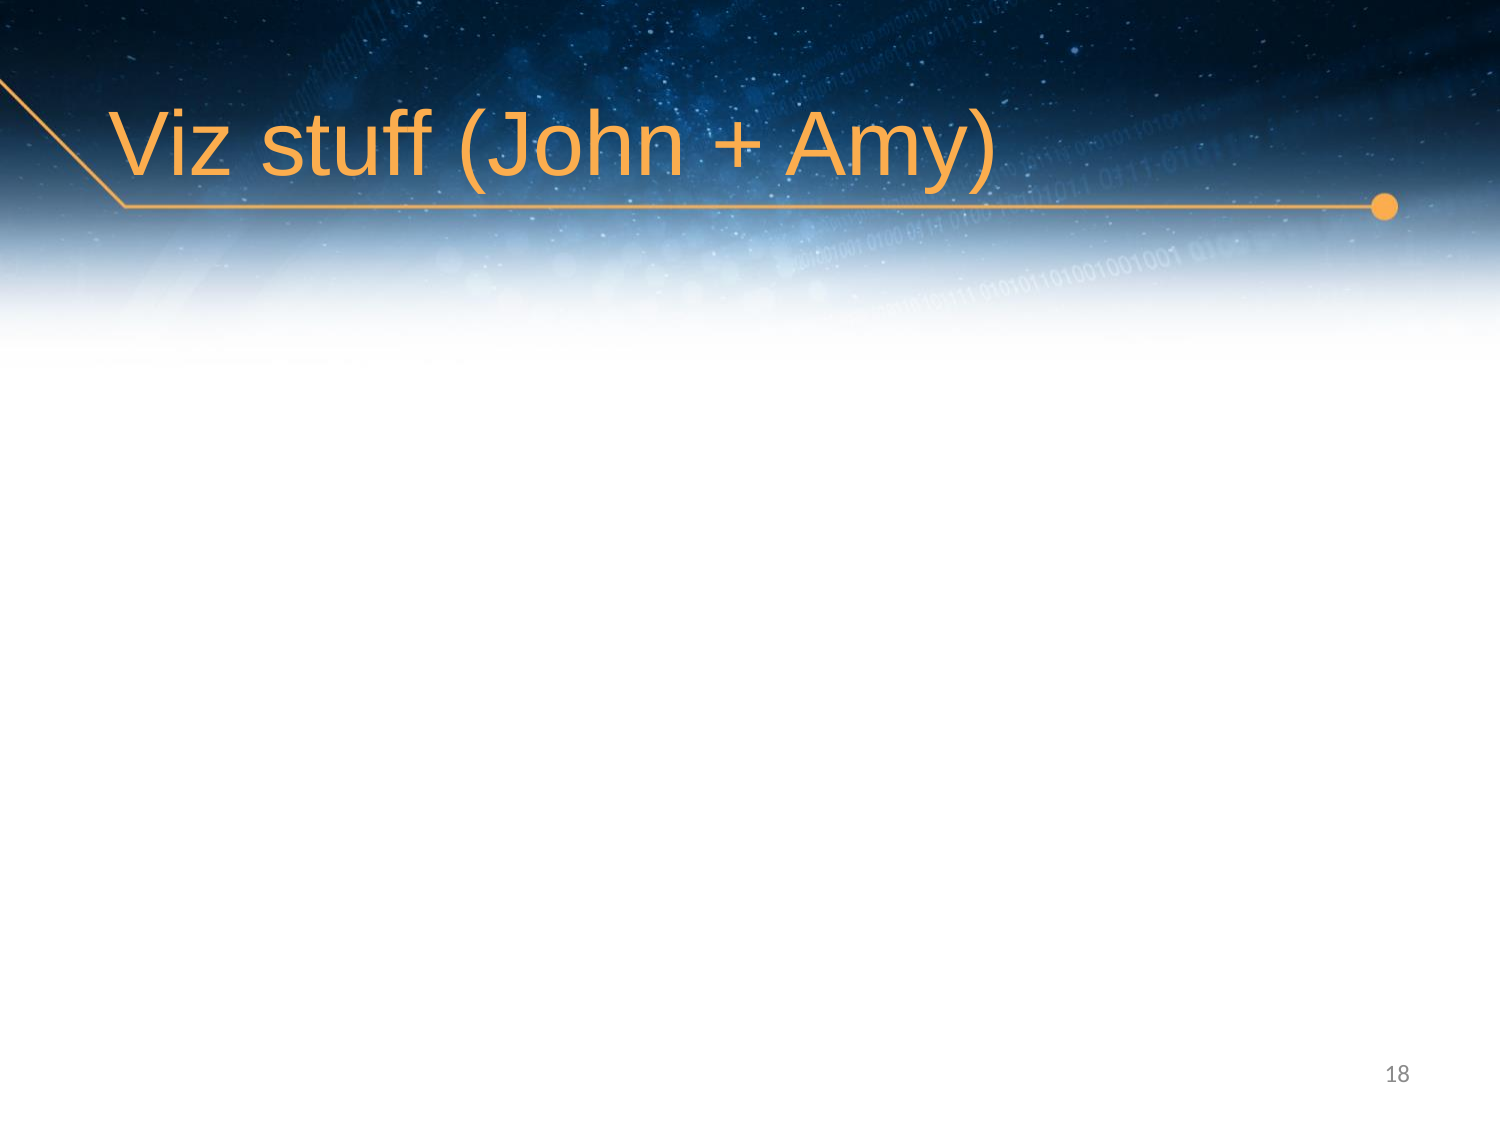

# Viz stuff (John + Amy)

18